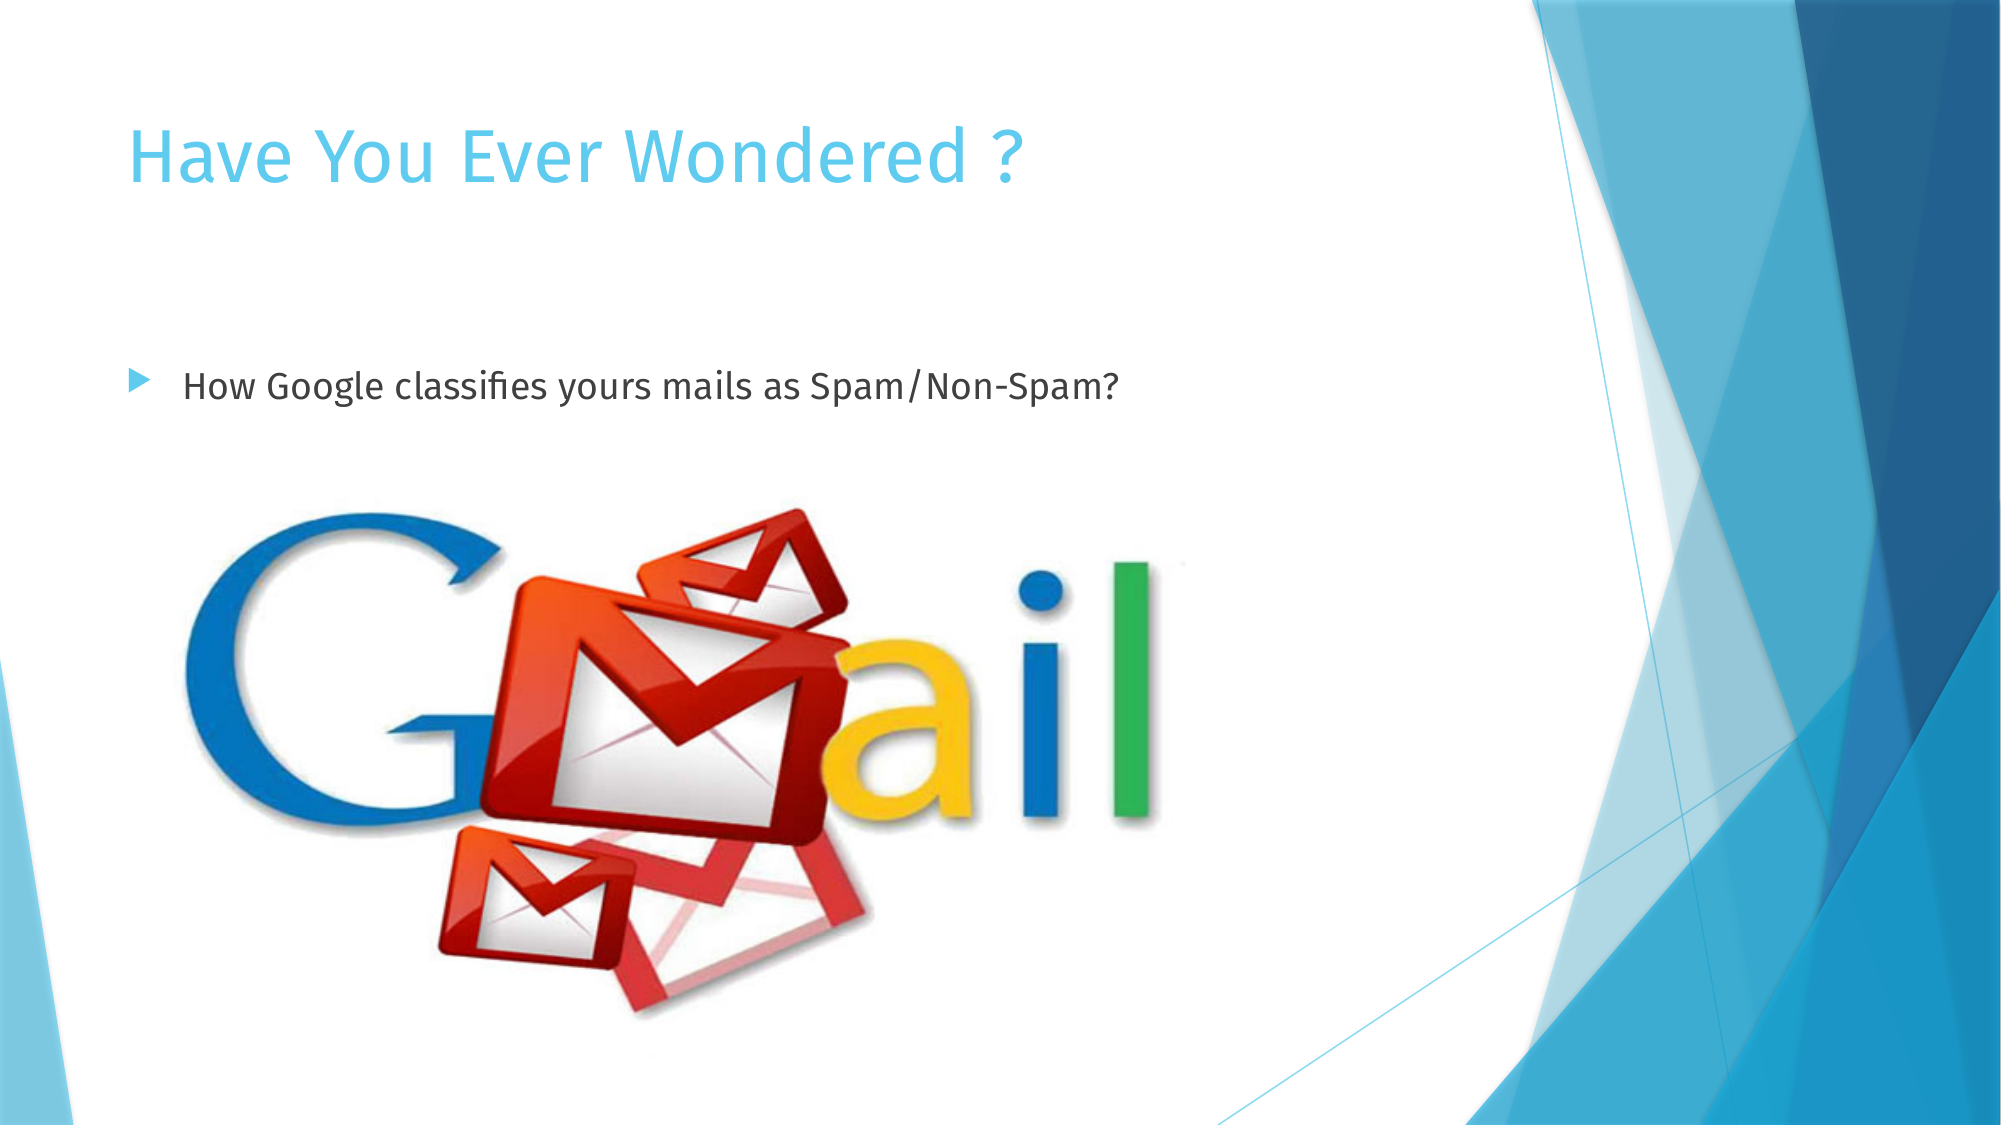

# Have You Ever Wondered ?
How Google classifies yours mails as Spam/Non-Spam?